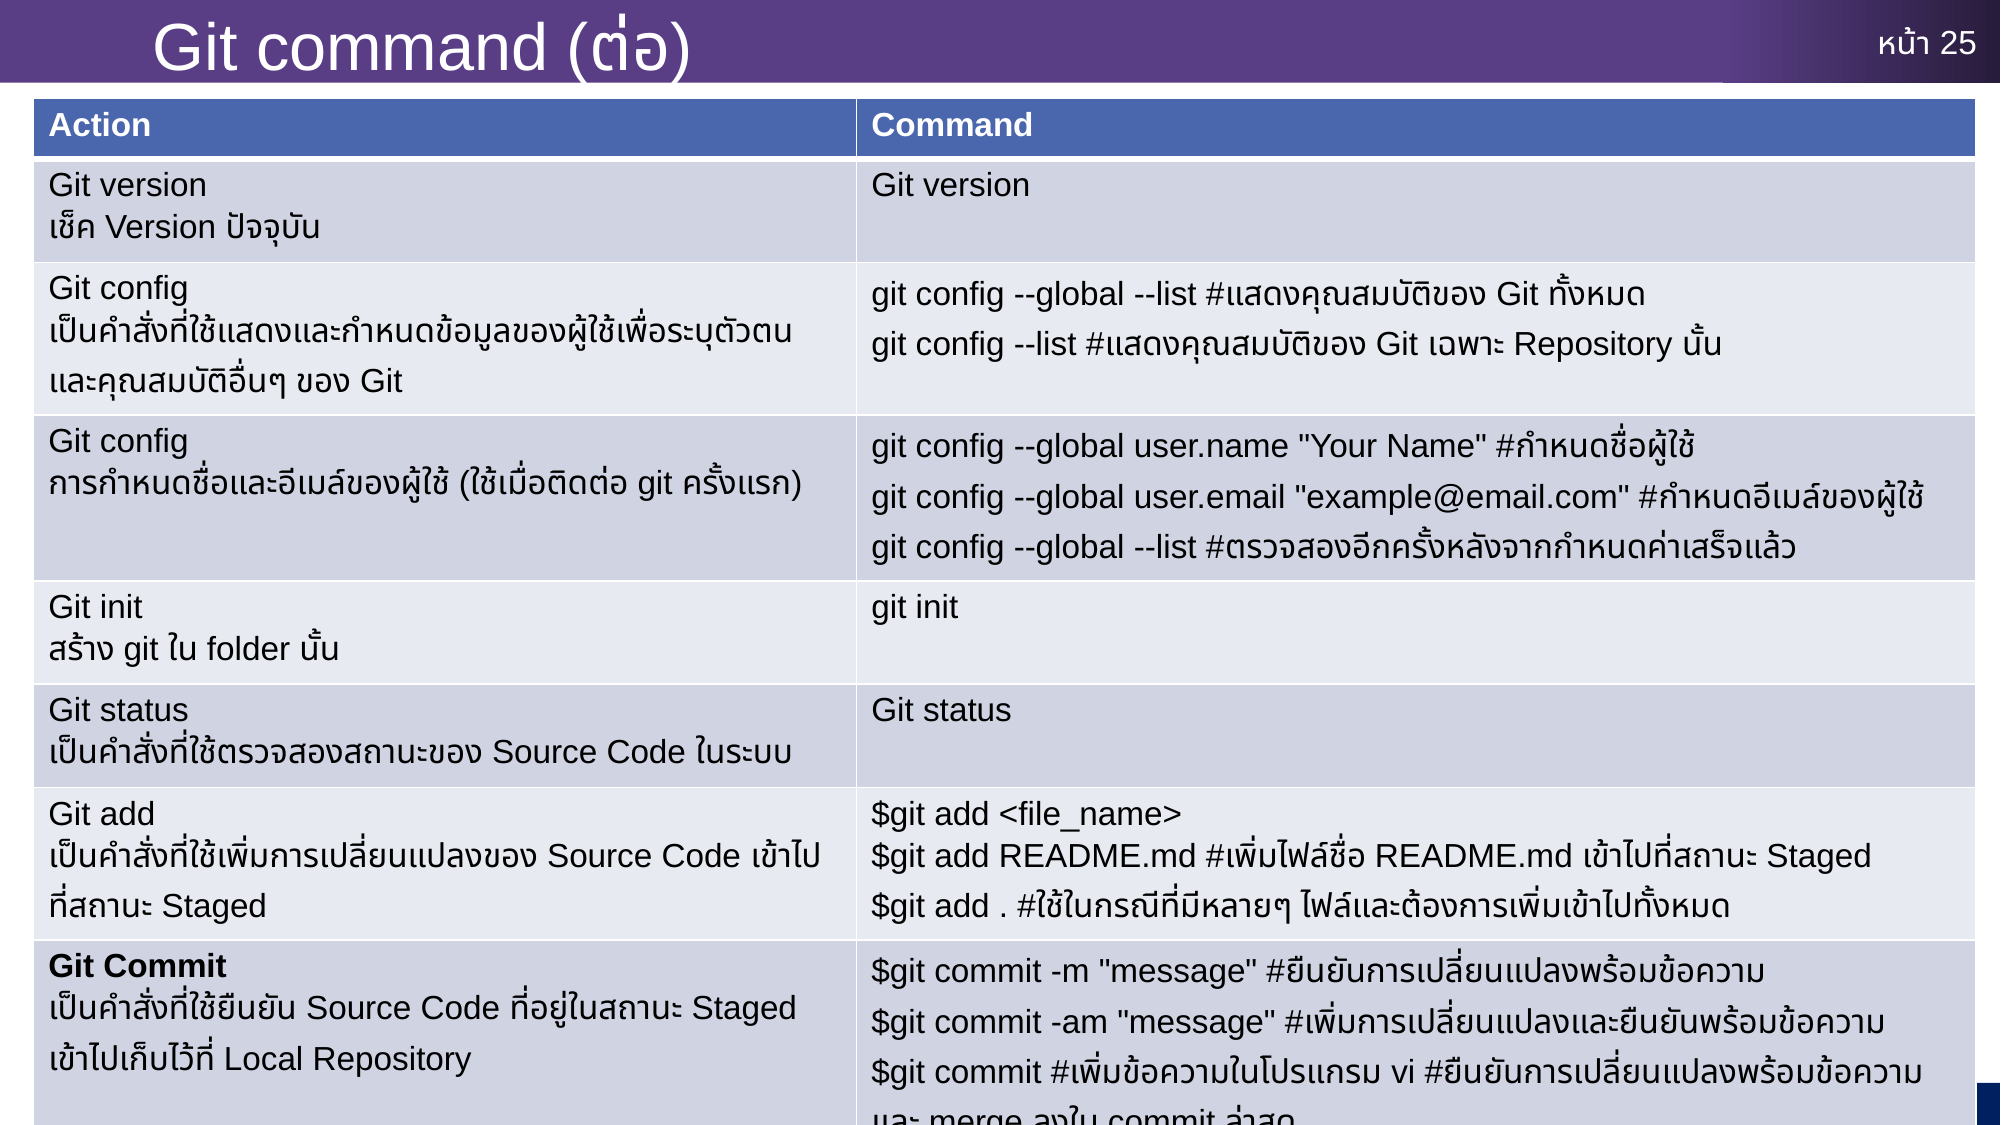

# Git command (ต่อ)
| Action | Command |
| --- | --- |
| Git version เช็ค Version ปัจจุบัน | Git version |
| Git config เป็นคำสั่งที่ใช้แสดงและกำหนดข้อมูลของผู้ใช้เพื่อระบุตัวตน และคุณสมบัติอื่นๆ ของ Git | git config --global --list #แสดงคุณสมบัติของ Git ทั้งหมด git config --list #แสดงคุณสมบัติของ Git เฉพาะ Repository นั้น |
| Git config การกำหนดชื่อและอีเมล์ของผู้ใช้ (ใช้เมื่อติดต่อ git ครั้งแรก) | git config --global user.name "Your Name" #กำหนดชื่อผู้ใช้ git config --global user.email "example@email.com" #กำหนดอีเมล์ของผู้ใช้ git config --global --list #ตรวจสองอีกครั้งหลังจากกำหนดค่าเสร็จแล้ว |
| Git init สร้าง git ใน folder นั้น | git init |
| Git status เป็นคำสั่งที่ใช้ตรวจสองสถานะของ Source Code ในระบบ | Git status |
| Git add เป็นคำสั่งที่ใช้เพิ่มการเปลี่ยนแปลงของ Source Code เข้าไปที่สถานะ Staged | $git add <file\_name> $git add README.md #เพิ่มไฟล์ชื่อ README.md เข้าไปที่สถานะ Staged $git add . #ใช้ในกรณีที่มีหลายๆ ไฟล์และต้องการเพิ่มเข้าไปทั้งหมด |
| Git Commit เป็นคำสั่งที่ใช้ยืนยัน Source Code ที่อยู่ในสถานะ Staged เข้าไปเก็บไว้ที่ Local Repository | $git commit -m "message" #ยืนยันการเปลี่ยนแปลงพร้อมข้อความ $git commit -am "message" #เพิ่มการเปลี่ยนแปลงและยืนยันพร้อมข้อความ $git commit #เพิ่มข้อความในโปรแกรม vi #ยืนยันการเปลี่ยนแปลงพร้อมข้อความและ merge ลงใน commit ล่าสุด $git commit --amend -m "message" |